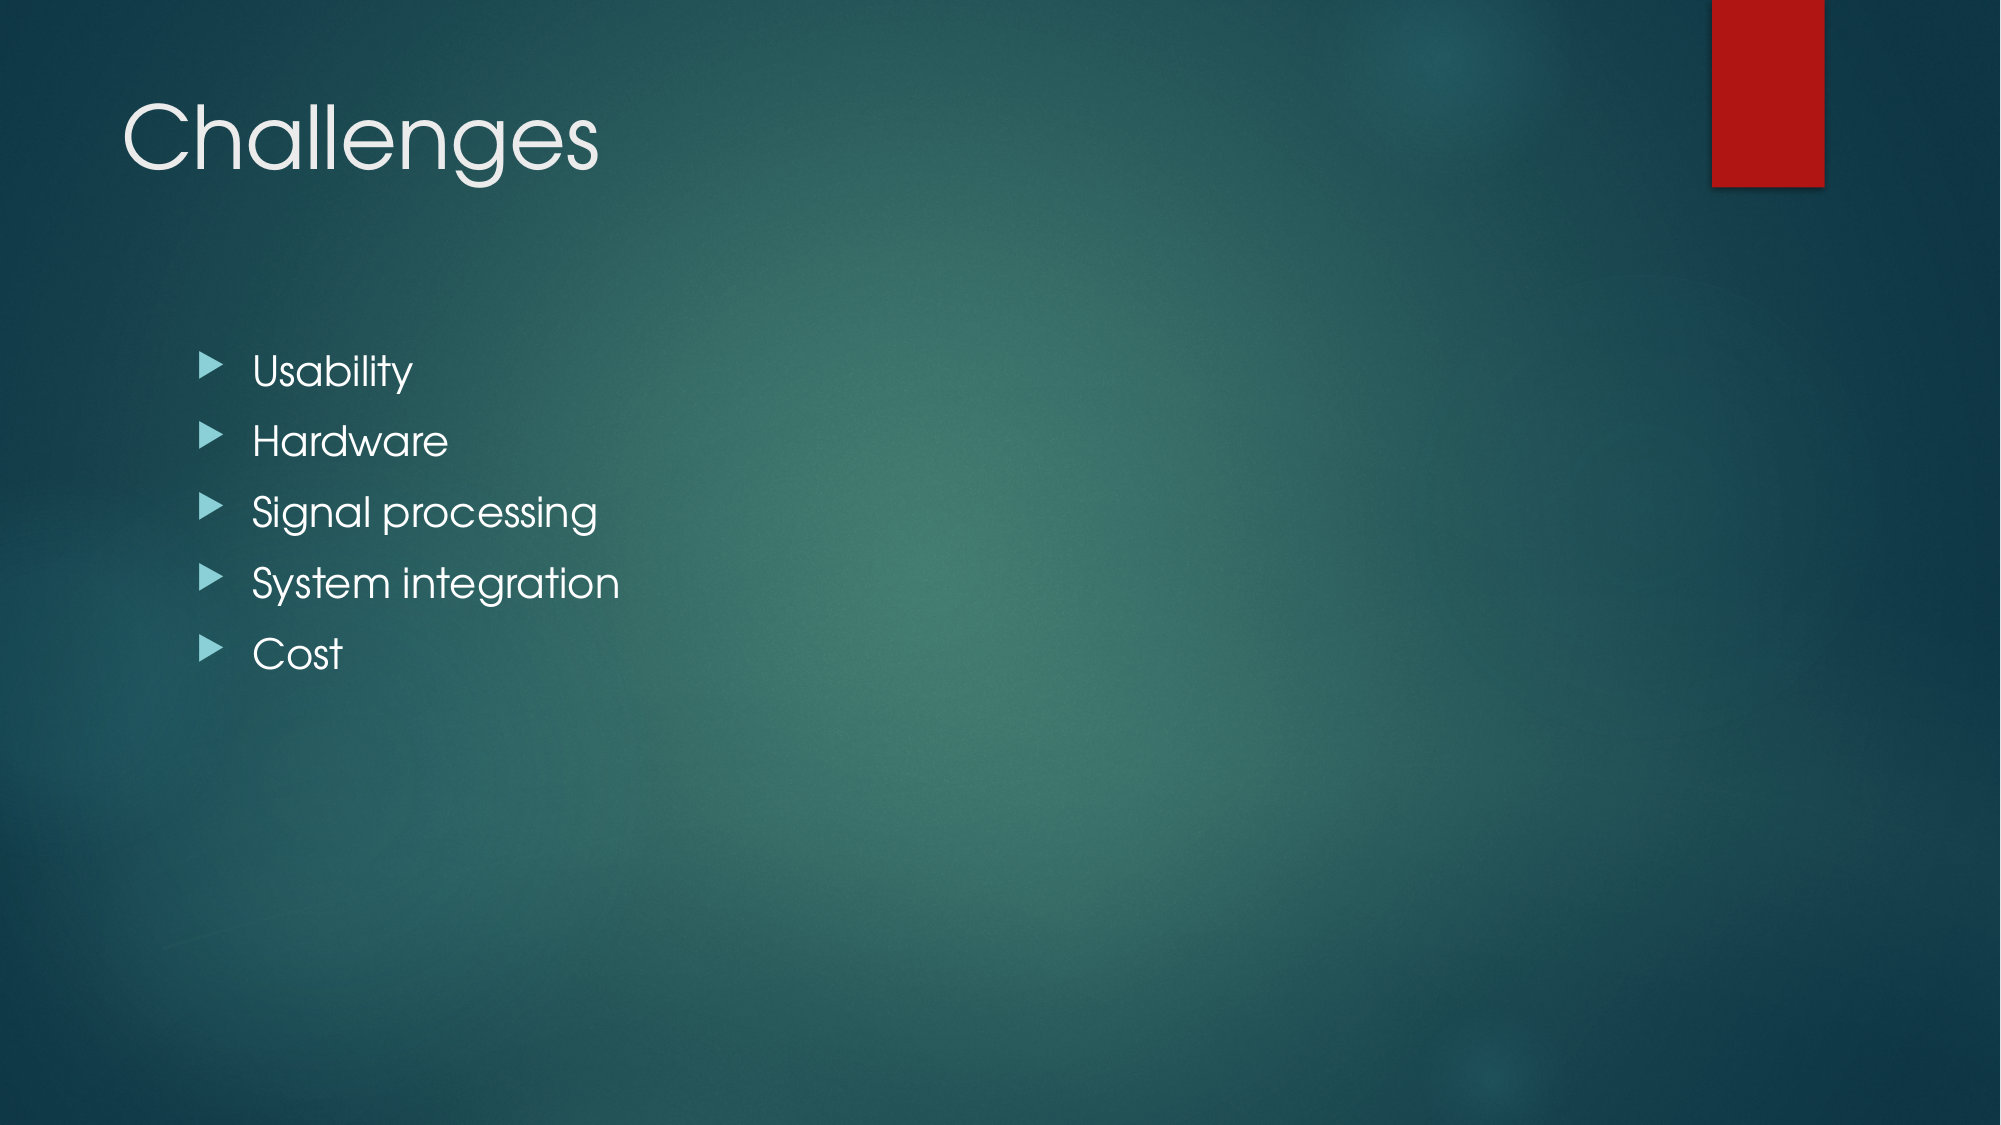

# Challenges
Usability
Hardware
Signal processing
System integration
Cost